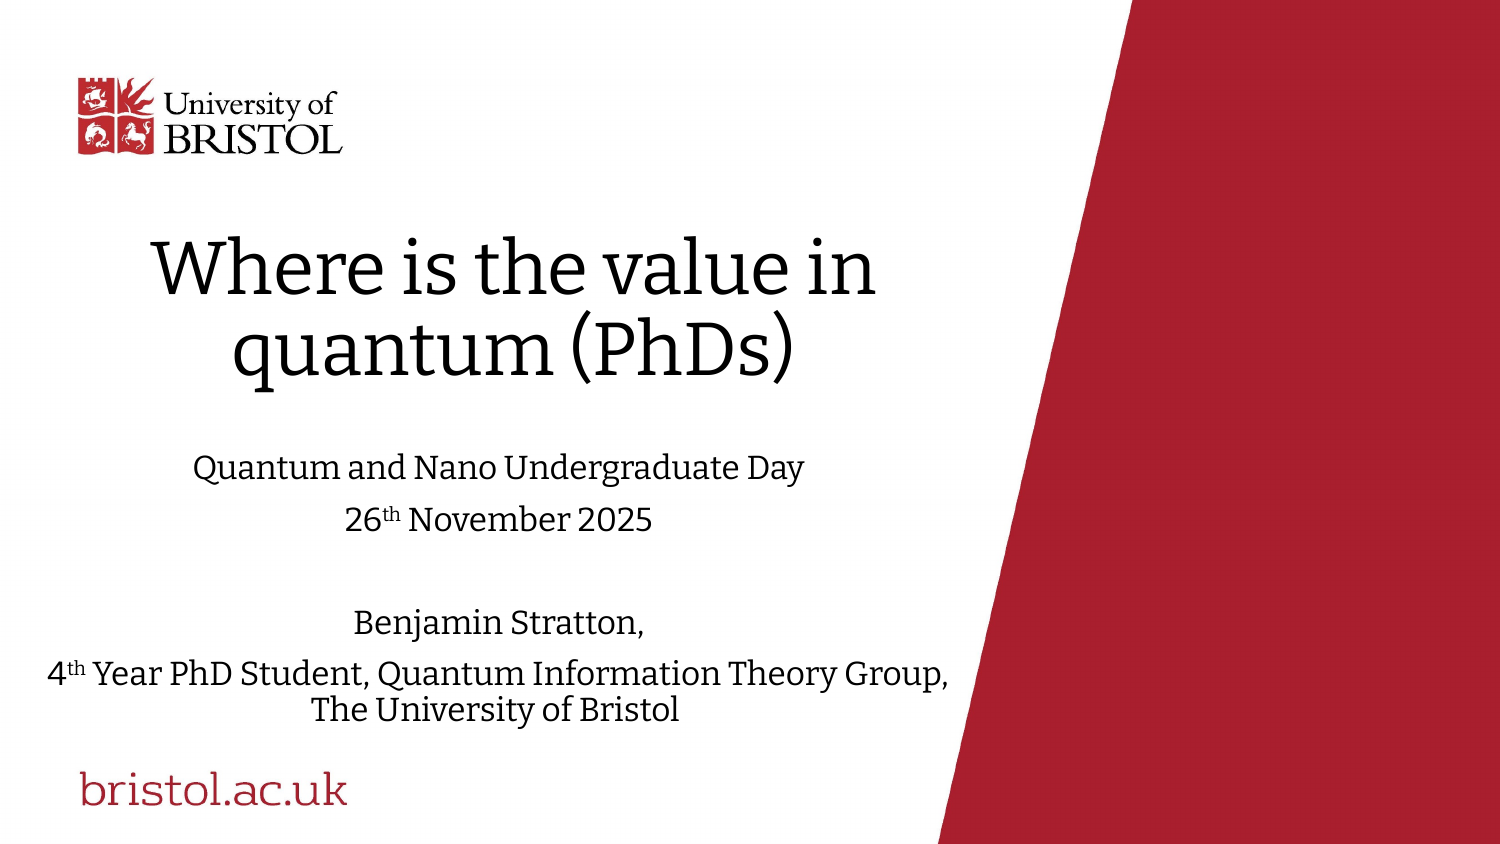

# Where is the value in quantum (PhDs)

Quantum and Nano Undergraduate Day
26th November 2025

Benjamin Stratton,
4th Year PhD Student, Quantum Information Theory Group, The University of Bristol